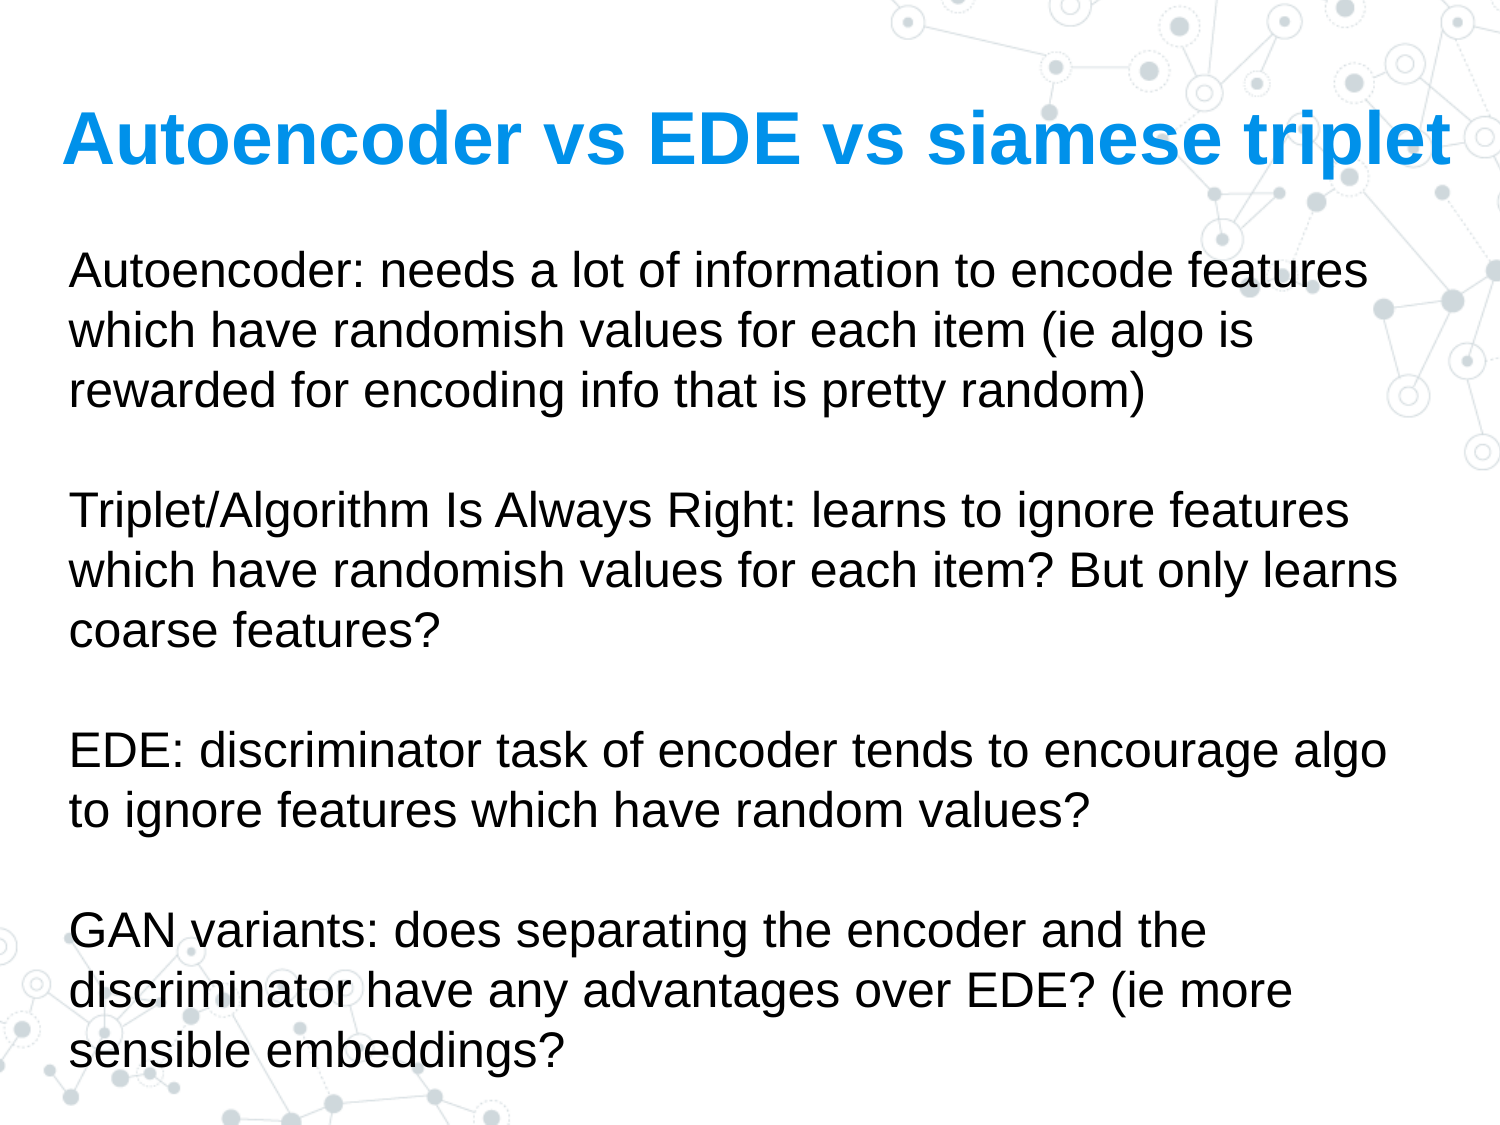

# Autoencoder vs EDE vs siamese triplet
Autoencoder: needs a lot of information to encode features which have randomish values for each item (ie algo is rewarded for encoding info that is pretty random)

Triplet/Algorithm Is Always Right: learns to ignore features which have randomish values for each item? But only learns coarse features?

EDE: discriminator task of encoder tends to encourage algo to ignore features which have random values?

GAN variants: does separating the encoder and the discriminator have any advantages over EDE? (ie more sensible embeddings?